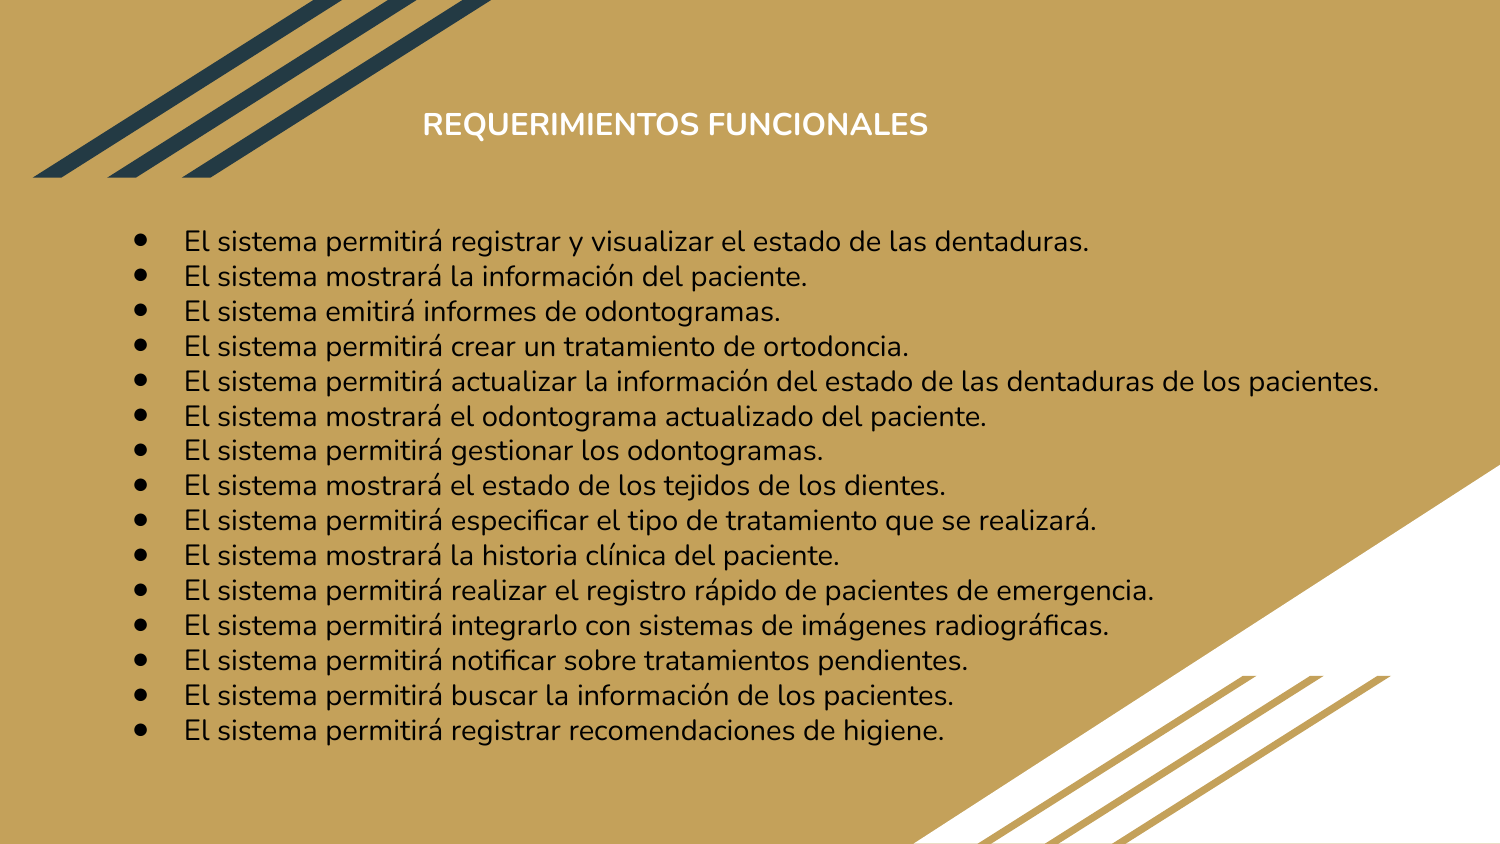

REQUERIMIENTOS FUNCIONALES
El sistema permitirá registrar y visualizar el estado de las dentaduras.
El sistema mostrará la información del paciente.
El sistema emitirá informes de odontogramas.
El sistema permitirá crear un tratamiento de ortodoncia.
El sistema permitirá actualizar la información del estado de las dentaduras de los pacientes.
El sistema mostrará el odontograma actualizado del paciente.
El sistema permitirá gestionar los odontogramas.
El sistema mostrará el estado de los tejidos de los dientes.
El sistema permitirá especificar el tipo de tratamiento que se realizará.
El sistema mostrará la historia clínica del paciente.
El sistema permitirá realizar el registro rápido de pacientes de emergencia.
El sistema permitirá integrarlo con sistemas de imágenes radiográficas.
El sistema permitirá notificar sobre tratamientos pendientes.
El sistema permitirá buscar la información de los pacientes.
El sistema permitirá registrar recomendaciones de higiene.